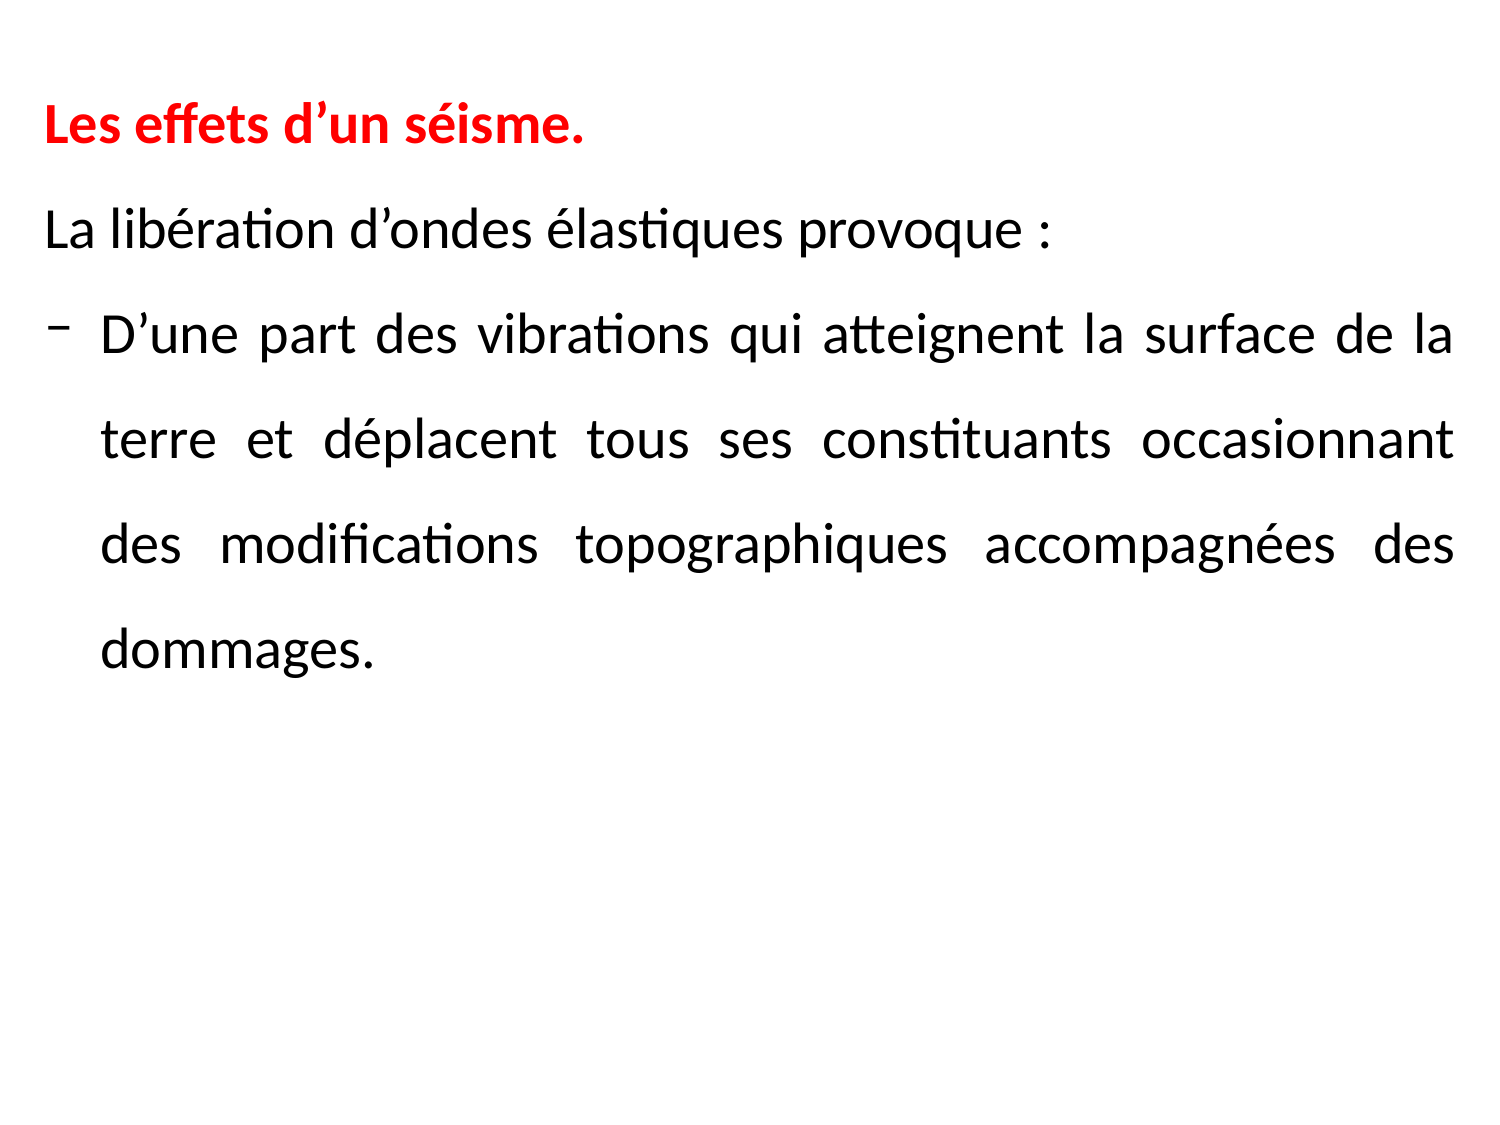

Les effets d’un séisme.
La libération d’ondes élastiques provoque :
D’une part des vibrations qui atteignent la surface de la terre et déplacent tous ses constituants occasionnant des modifications topographiques accompagnées des dommages.